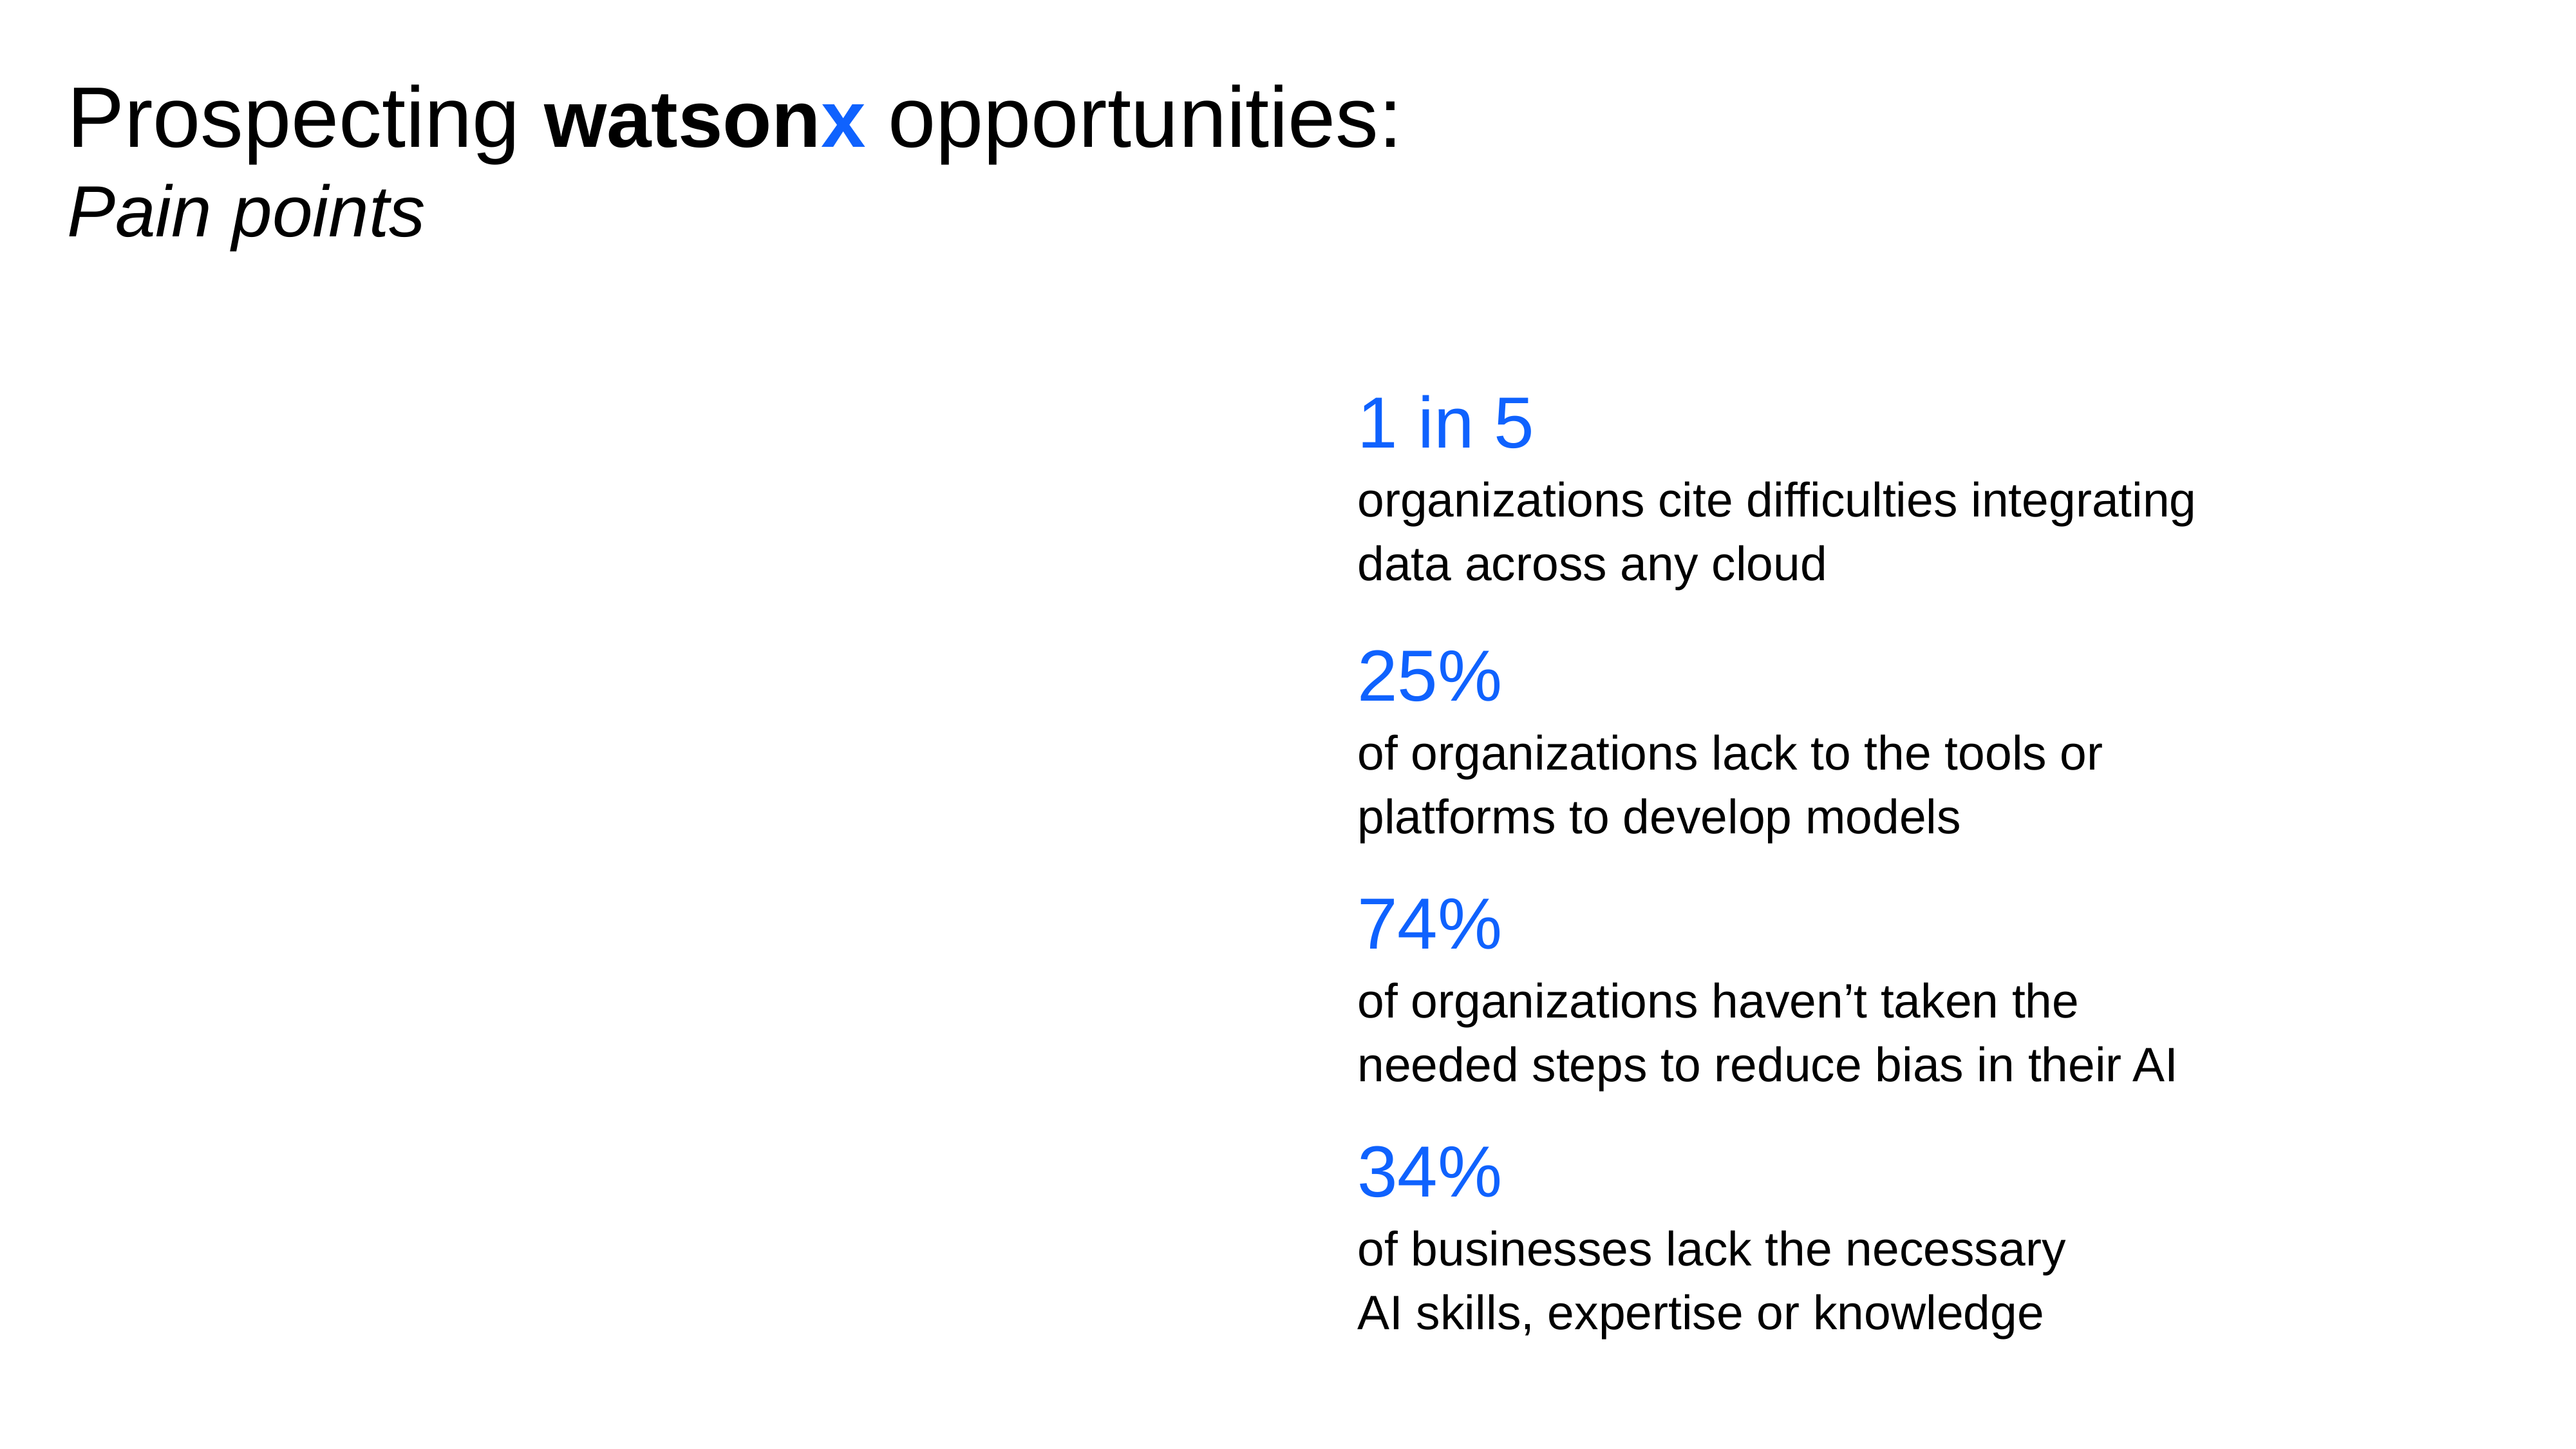

# Prospecting watsonx opportunities: Pain points
1 in 5
organizations cite difficulties integrating
data across any cloud

25%
of organizations lack to the tools or
platforms to develop models

74%
of organizations haven’t taken the
needed steps to reduce bias in their AI

34%
of businesses lack the necessary
AI skills, expertise or knowledge